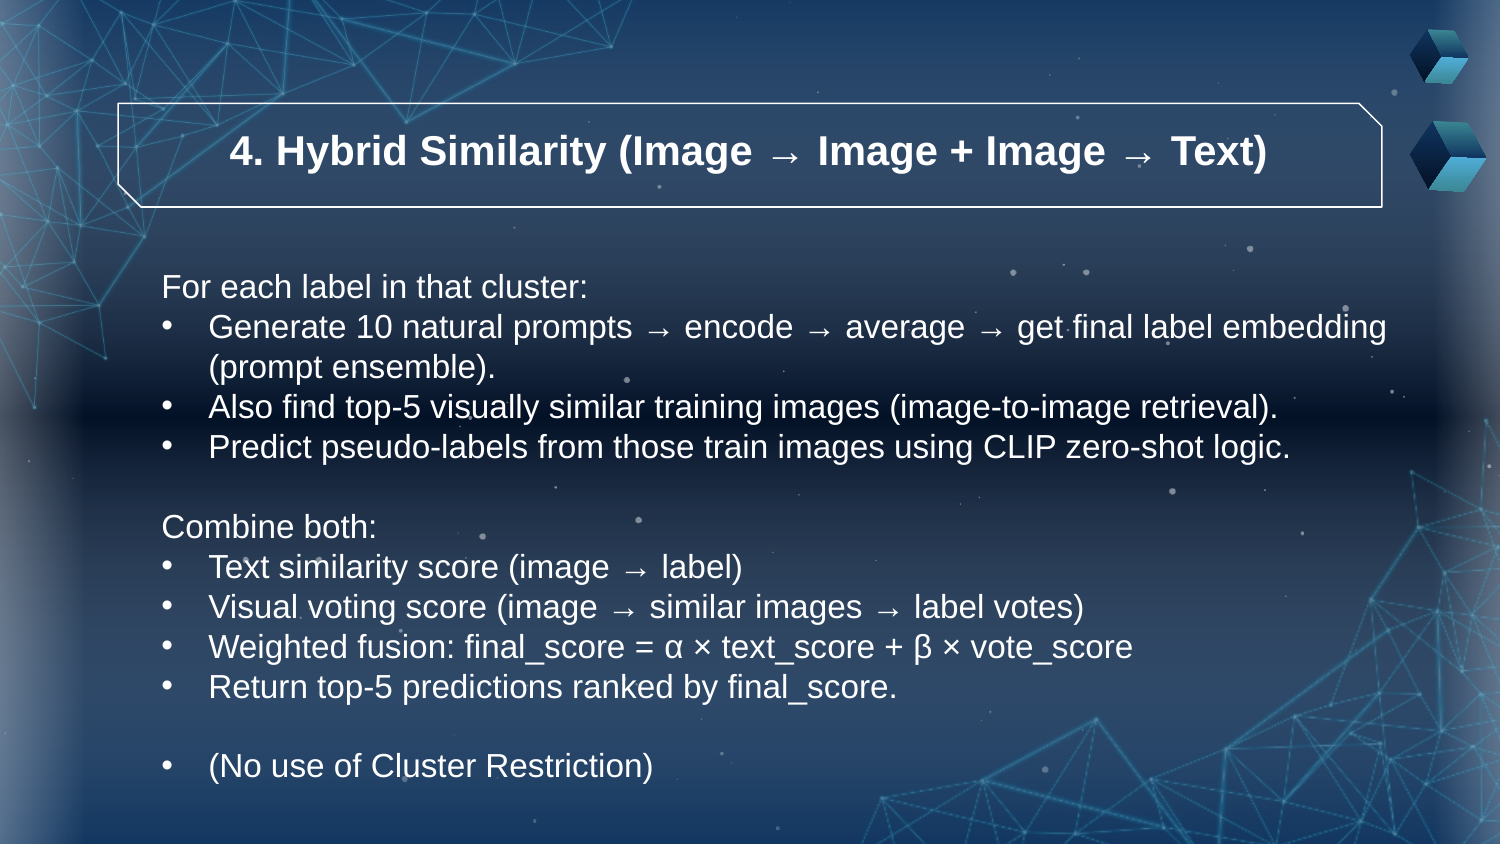

# 4. Hybrid Similarity (Image → Image + Image → Text)
For each label in that cluster:
Generate 10 natural prompts → encode → average → get final label embedding (prompt ensemble).
Also find top-5 visually similar training images (image-to-image retrieval).
Predict pseudo-labels from those train images using CLIP zero-shot logic.

Combine both:
Text similarity score (image → label)
Visual voting score (image → similar images → label votes)
Weighted fusion: final_score = α × text_score + β × vote_score
Return top-5 predictions ranked by final_score.

(No use of Cluster Restriction)